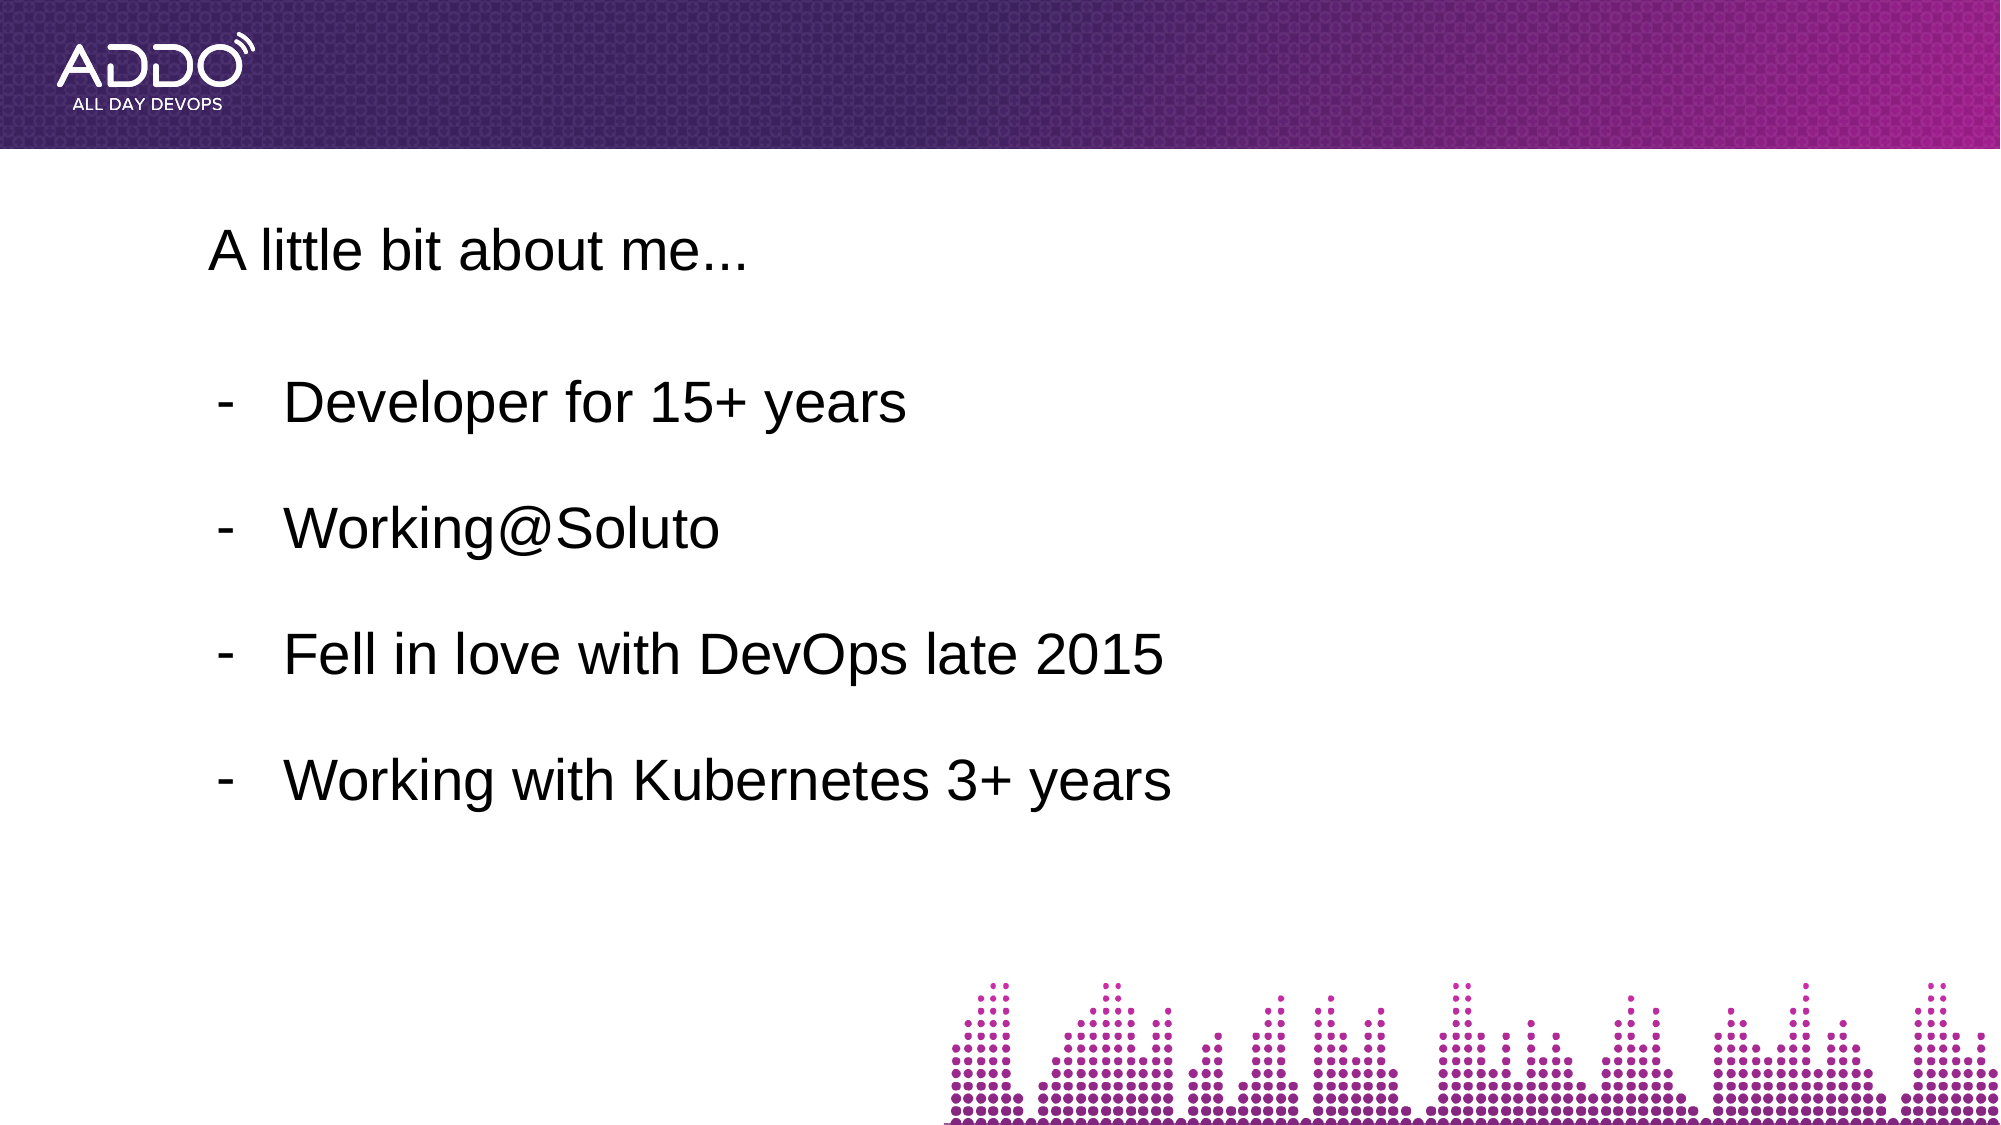

# A little bit about me...

Developer for 15+ years

Working@Soluto

Fell in love with DevOps late 2015

Working with Kubernetes 3+ years